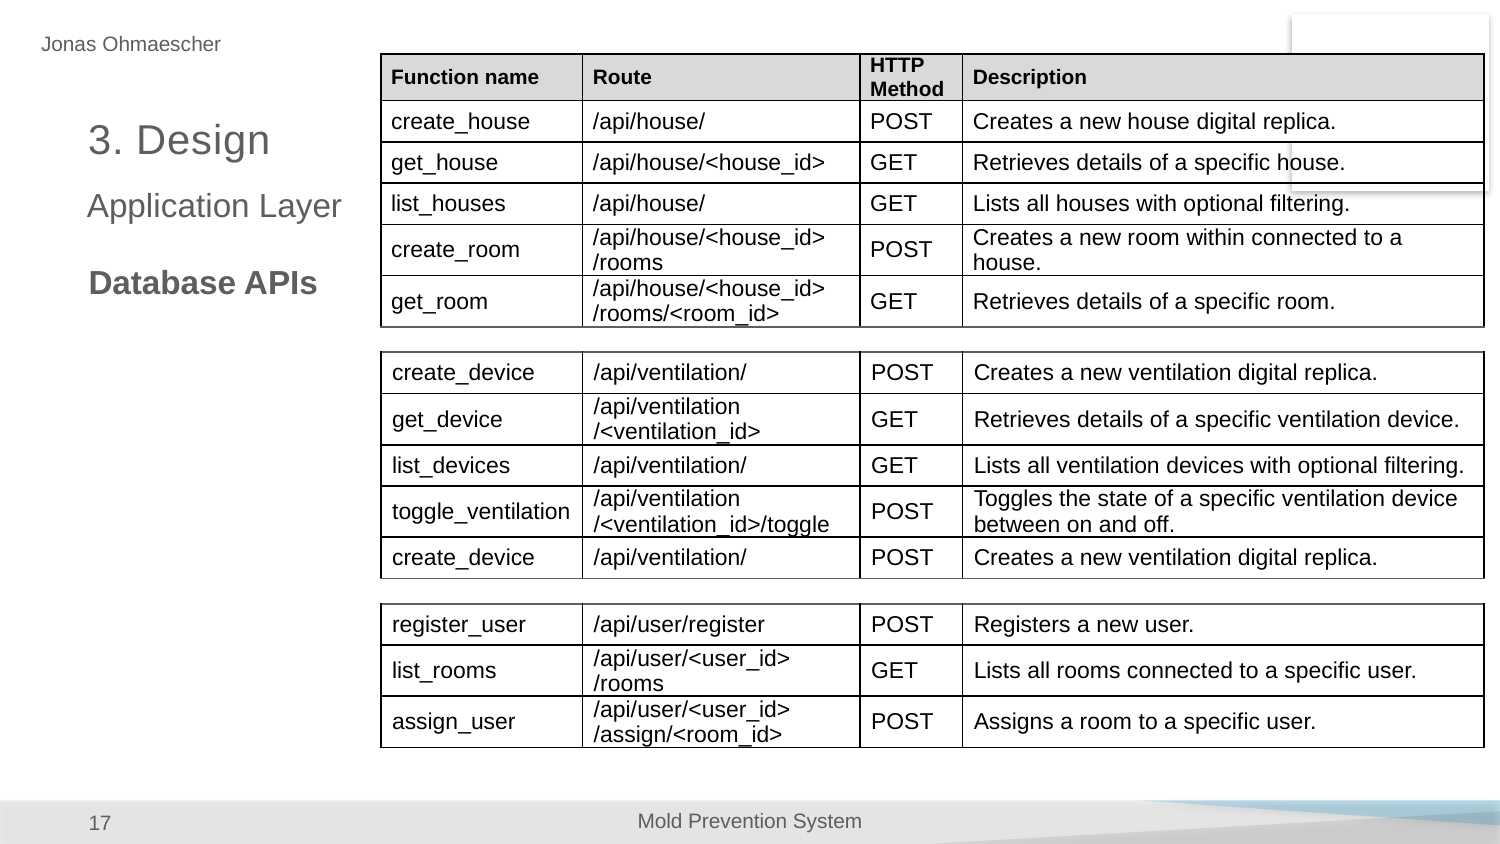

| Function name | Route | HTTP Method | Description |
| --- | --- | --- | --- |
| create\_house | /api/house/ | POST | Creates a new house digital replica. |
| get\_house | /api/house/<house\_id> | GET | Retrieves details of a specific house. |
| list\_houses | /api/house/ | GET | Lists all houses with optional filtering. |
| create\_room | /api/house/<house\_id> /rooms | POST | Creates a new room within connected to a house. |
| get\_room | /api/house/<house\_id> /rooms/<room\_id> | GET | Retrieves details of a specific room. |
|  |  |  |  |
| create\_device | /api/ventilation/ | POST | Creates a new ventilation digital replica. |
| get\_device | /api/ventilation /<ventilation\_id> | GET | Retrieves details of a specific ventilation device. |
| list\_devices | /api/ventilation/ | GET | Lists all ventilation devices with optional filtering. |
| toggle\_ventilation | /api/ventilation /<ventilation\_id>/toggle | POST | Toggles the state of a specific ventilation device between on and off. |
| create\_device | /api/ventilation/ | POST | Creates a new ventilation digital replica. |
|  |  |  |  |
| register\_user | /api/user/register | POST | Registers a new user. |
| list\_rooms | /api/user/<user\_id> /rooms | GET | Lists all rooms connected to a specific user. |
| assign\_user | /api/user/<user\_id> /assign/<room\_id> | POST | Assigns a room to a specific user. |
# 3. Design
Application Layer
Database APIs